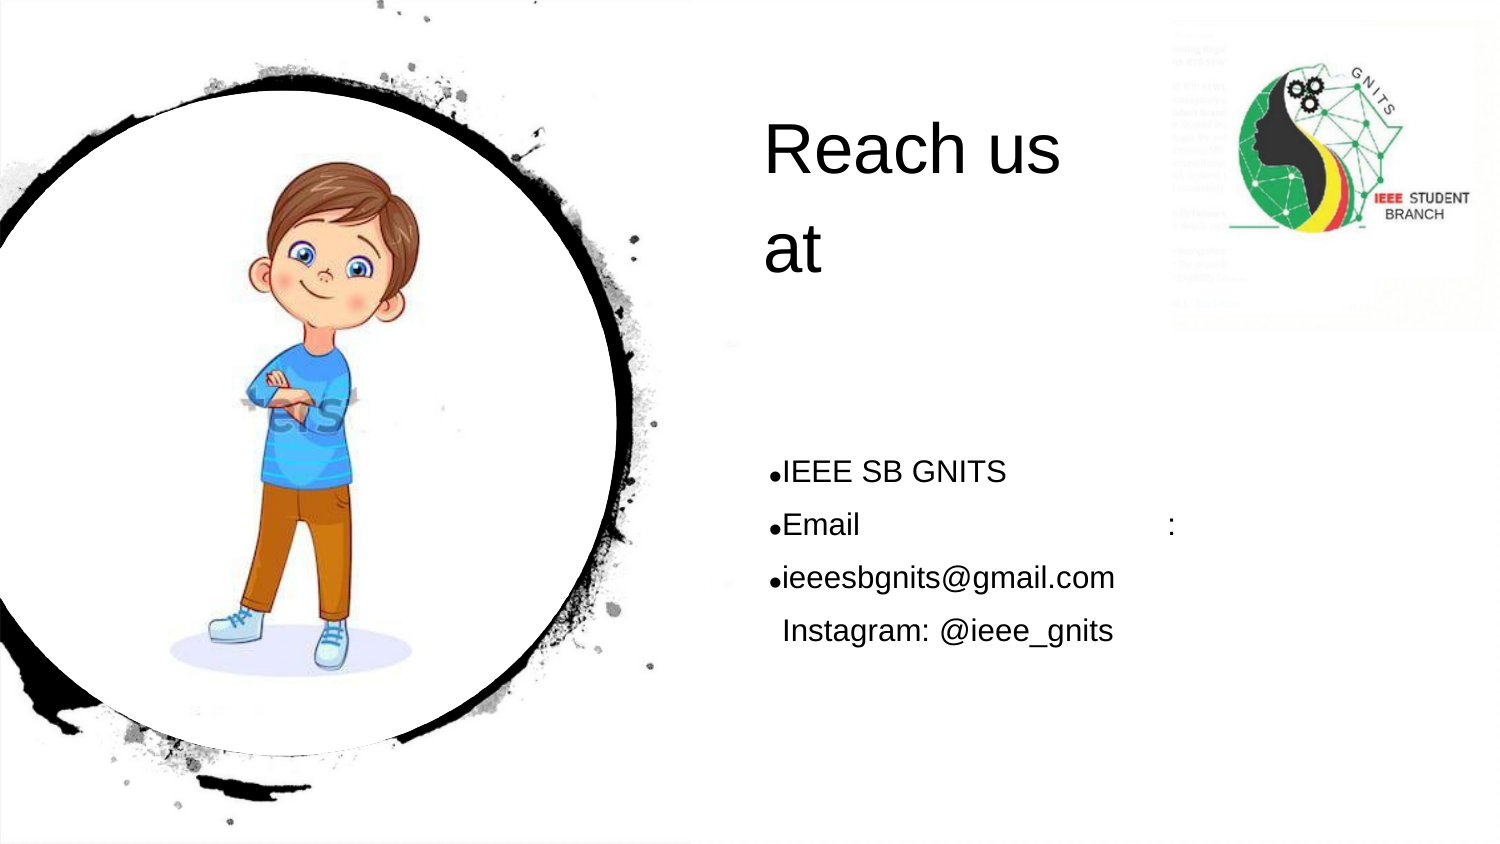

Reach us at

IEEE SB GNITS
Email : ieeesbgnits@gmail.com Instagram: @ieee_gnits
• • •